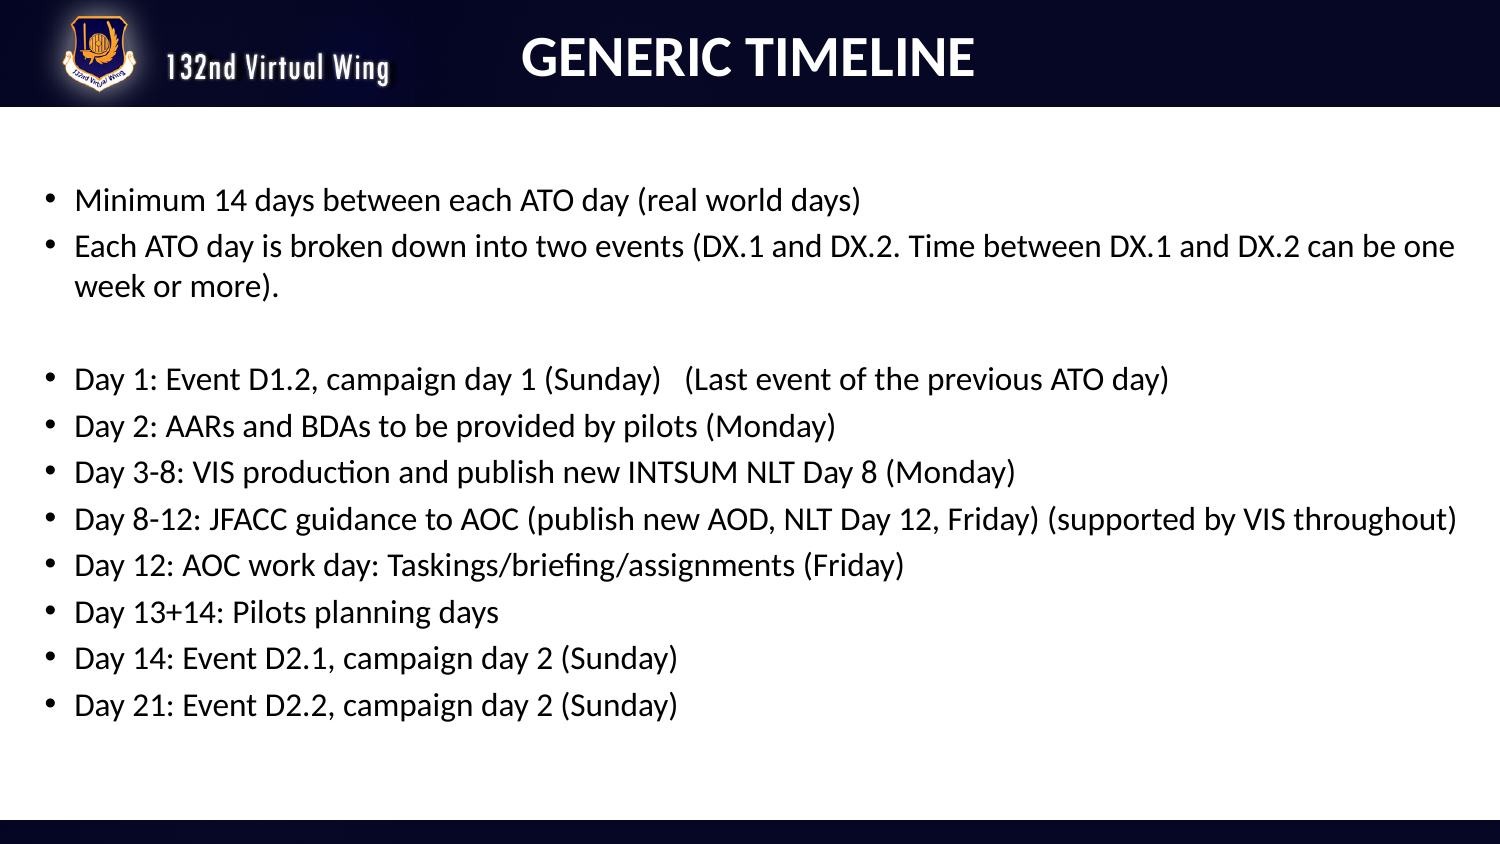

# GENERIC TIMELINE
Minimum 14 days between each ATO day (real world days)
Each ATO day is broken down into two events (DX.1 and DX.2. Time between DX.1 and DX.2 can be one week or more).

Day 1: Event D1.2, campaign day 1 (Sunday)   (Last event of the previous ATO day)
Day 2: AARs and BDAs to be provided by pilots (Monday)
Day 3-8: VIS production and publish new INTSUM NLT Day 8 (Monday)
Day 8-12: JFACC guidance to AOC (publish new AOD, NLT Day 12, Friday) (supported by VIS throughout)
Day 12: AOC work day: Taskings/briefing/assignments (Friday)
Day 13+14: Pilots planning days
Day 14: Event D2.1, campaign day 2 (Sunday)
Day 21: Event D2.2, campaign day 2 (Sunday)